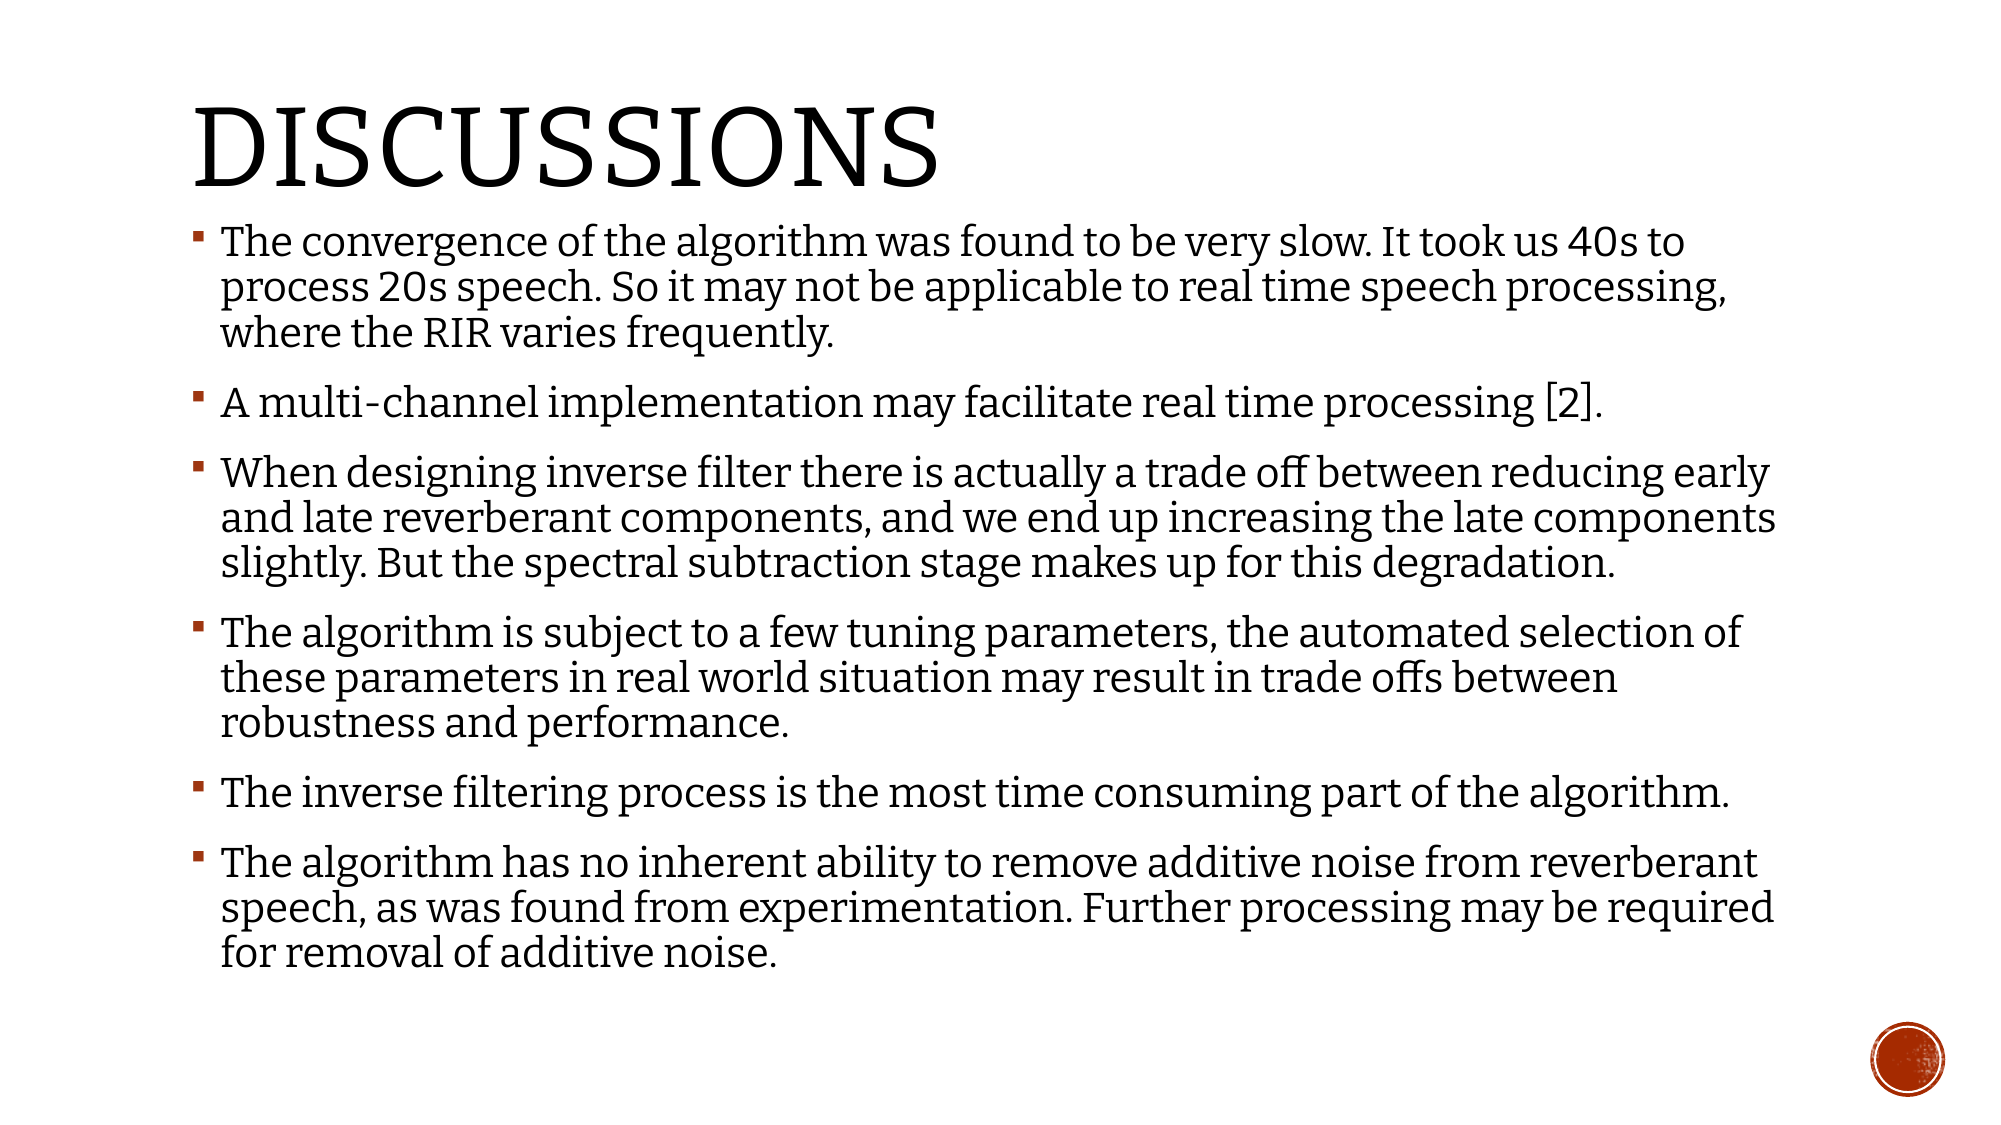

# Discussions
The convergence of the algorithm was found to be very slow. It took us 40s to process 20s speech. So it may not be applicable to real time speech processing, where the RIR varies frequently.
A multi-channel implementation may facilitate real time processing [2].
When designing inverse filter there is actually a trade off between reducing early and late reverberant components, and we end up increasing the late components slightly. But the spectral subtraction stage makes up for this degradation.
The algorithm is subject to a few tuning parameters, the automated selection of these parameters in real world situation may result in trade offs between robustness and performance.
The inverse filtering process is the most time consuming part of the algorithm.
The algorithm has no inherent ability to remove additive noise from reverberant speech, as was found from experimentation. Further processing may be required for removal of additive noise.